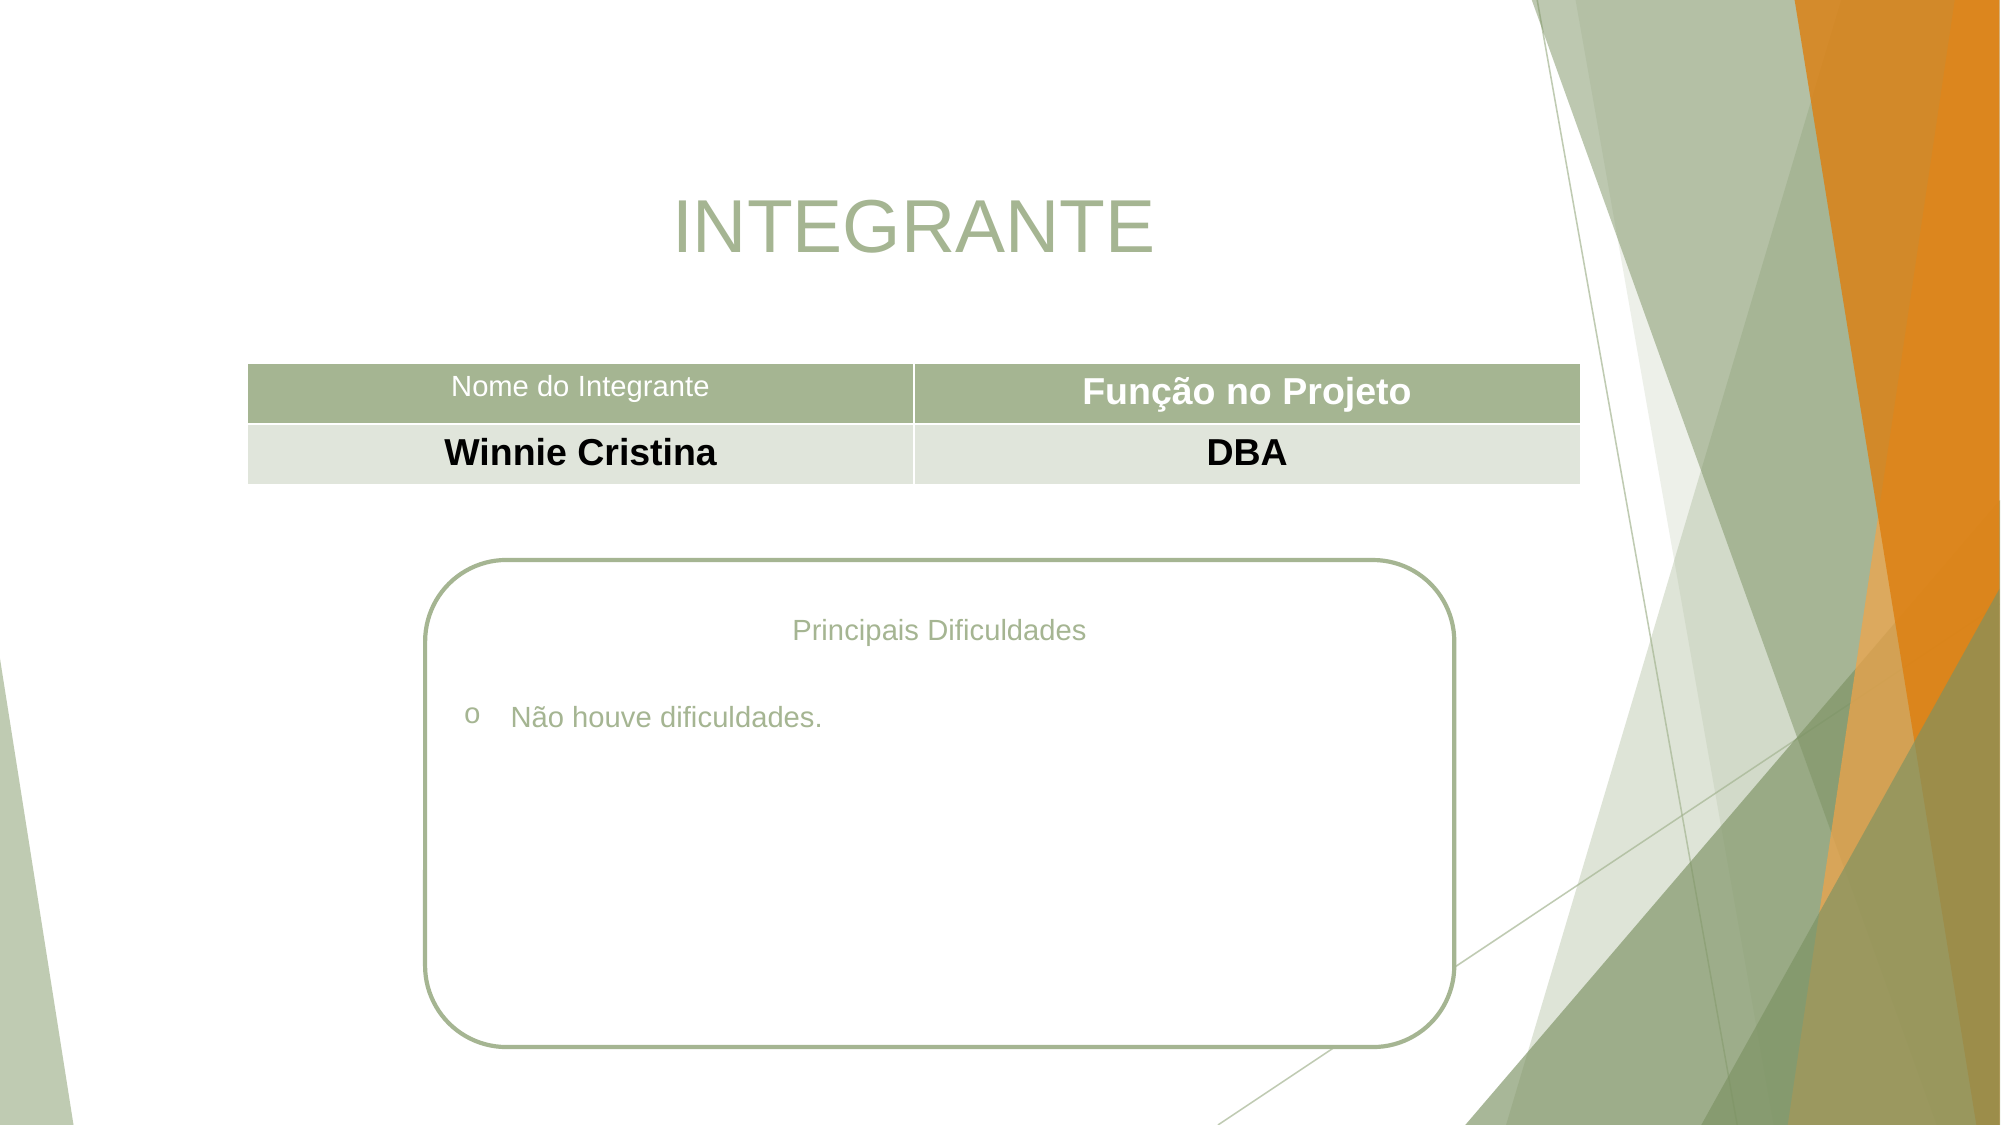

INTEGRANTE
| Nome do Integrante | Função no Projeto |
| --- | --- |
| Winnie Cristina | DBA |
Principais Dificuldades

Não houve dificuldades.